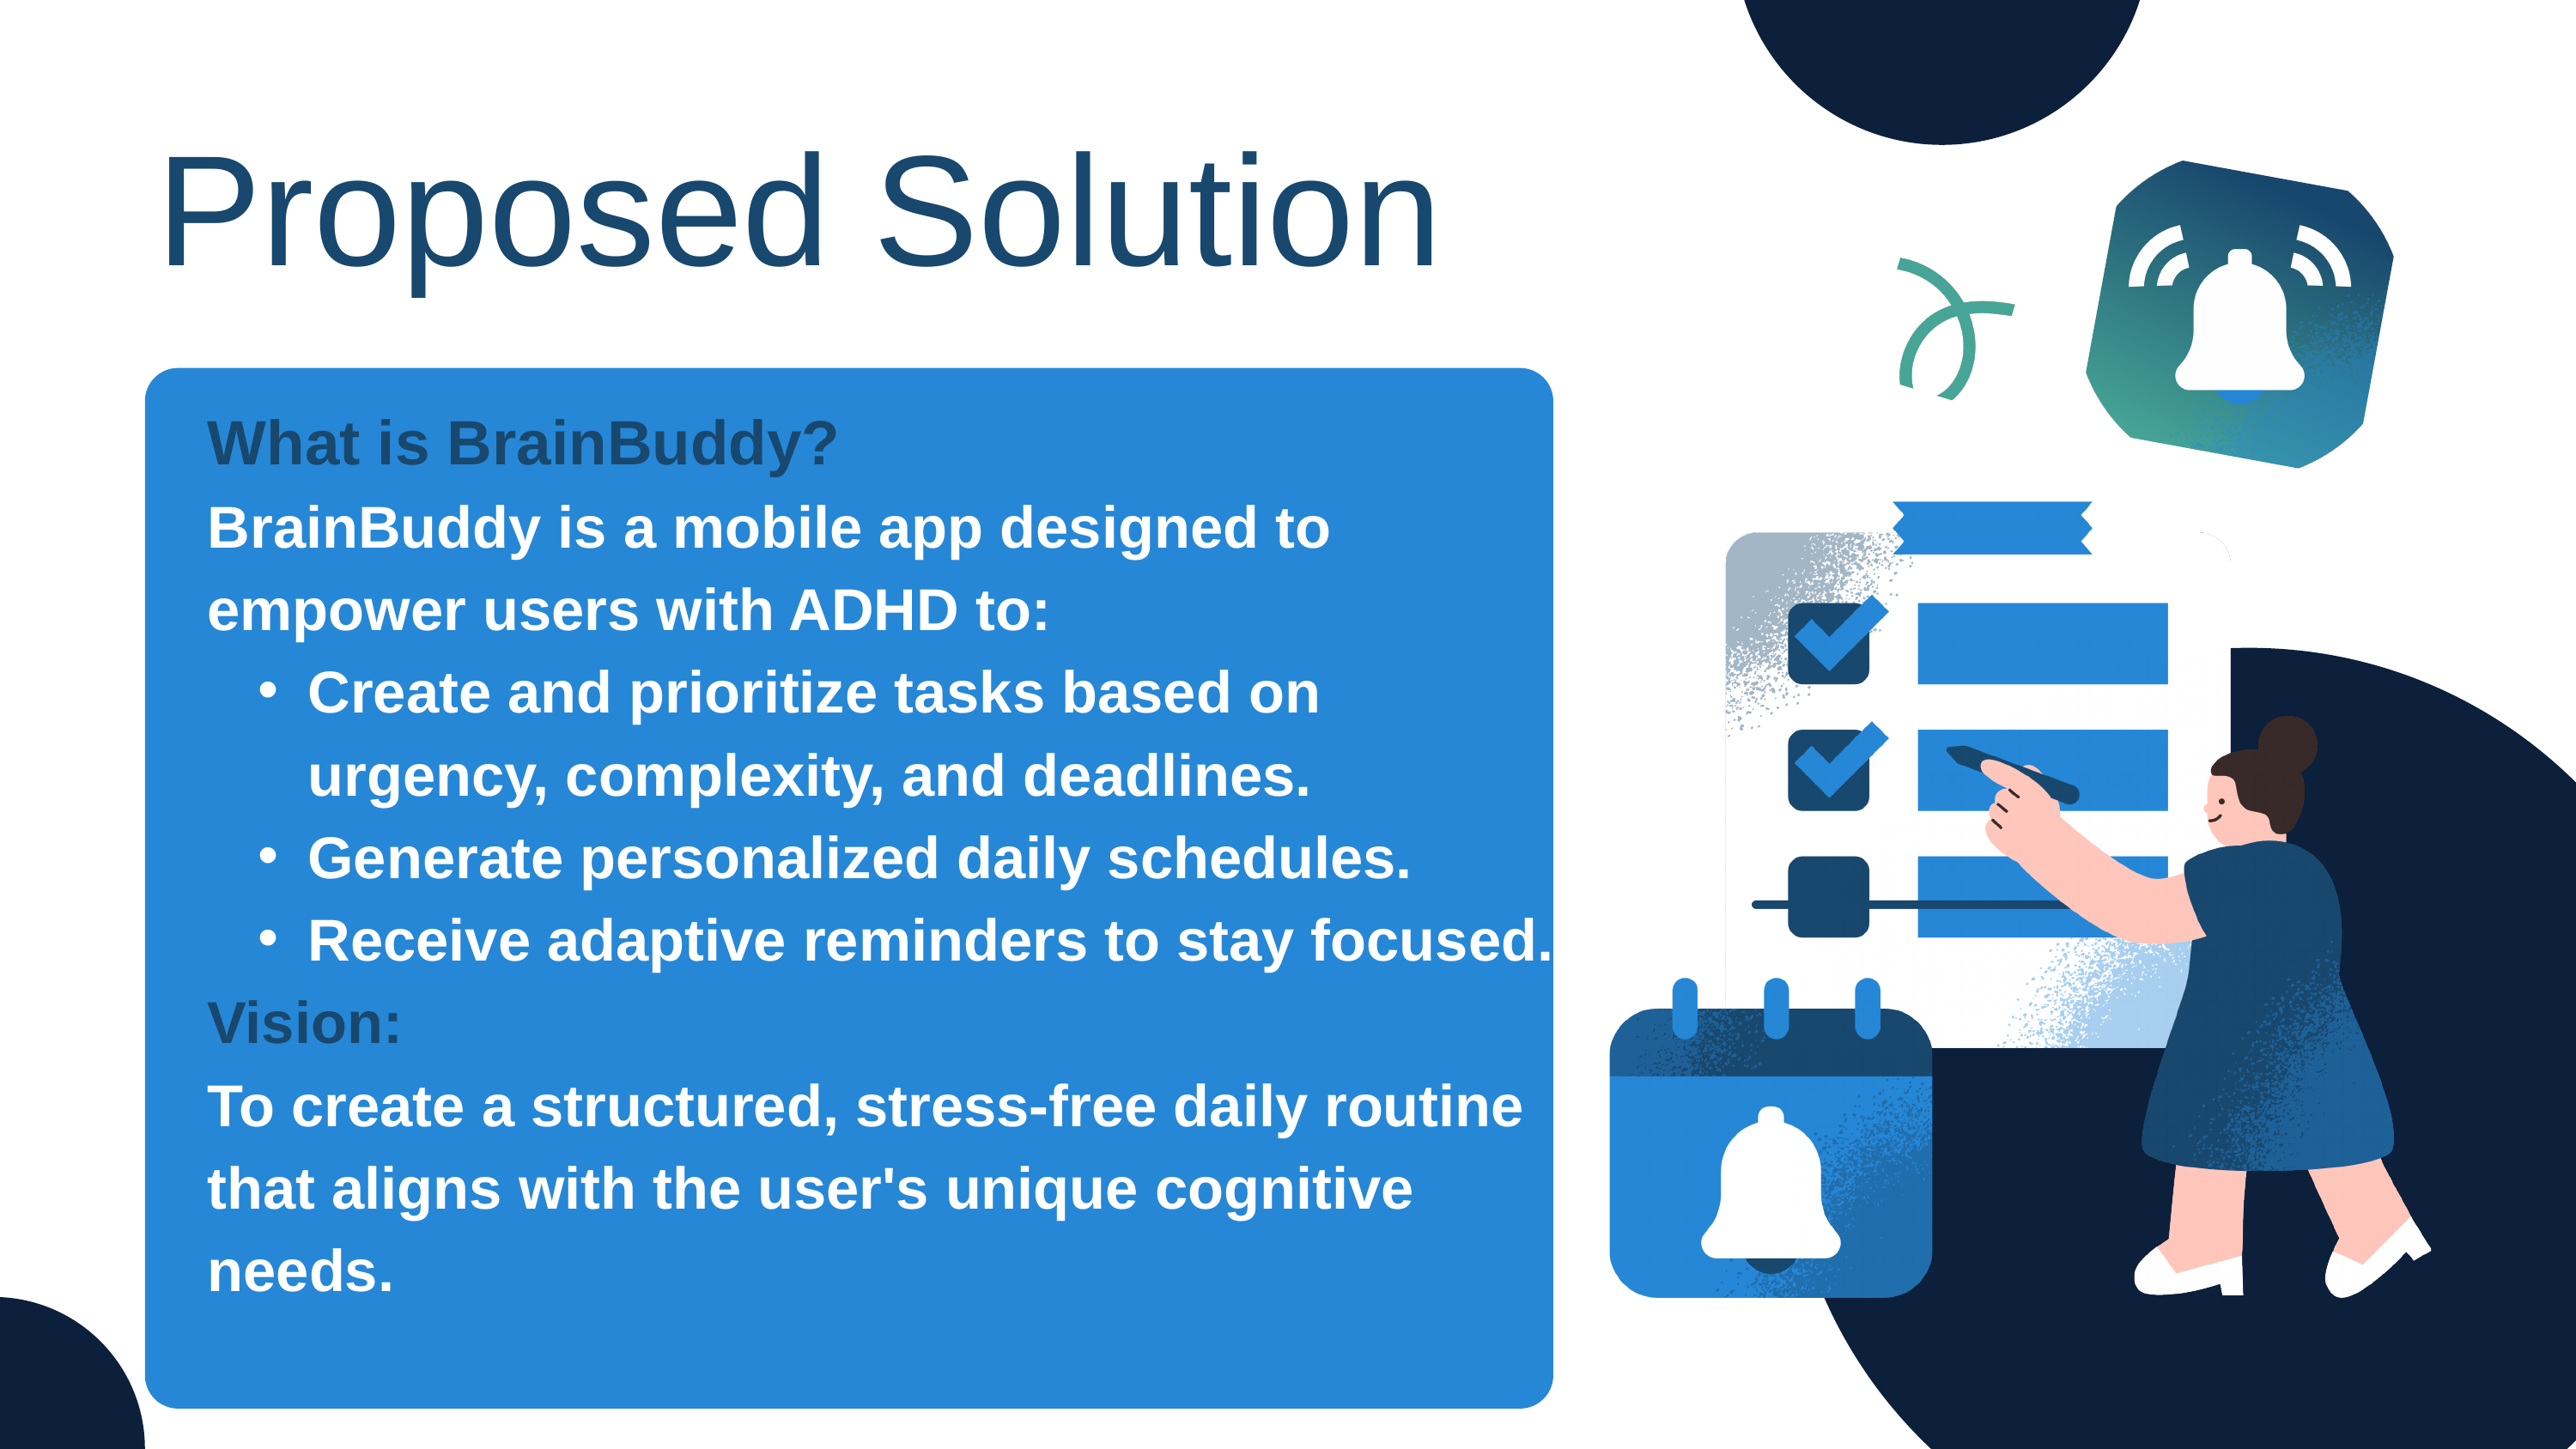

Proposed Solution

What is BrainBuddy?
BrainBuddy is a mobile app designed to empower users with ADHD to:
Create and prioritize tasks based on urgency, complexity, and deadlines.
Generate personalized daily schedules.
Receive adaptive reminders to stay focused.
Vision:
To create a structured, stress-free daily routine that aligns with the user's unique cognitive needs.